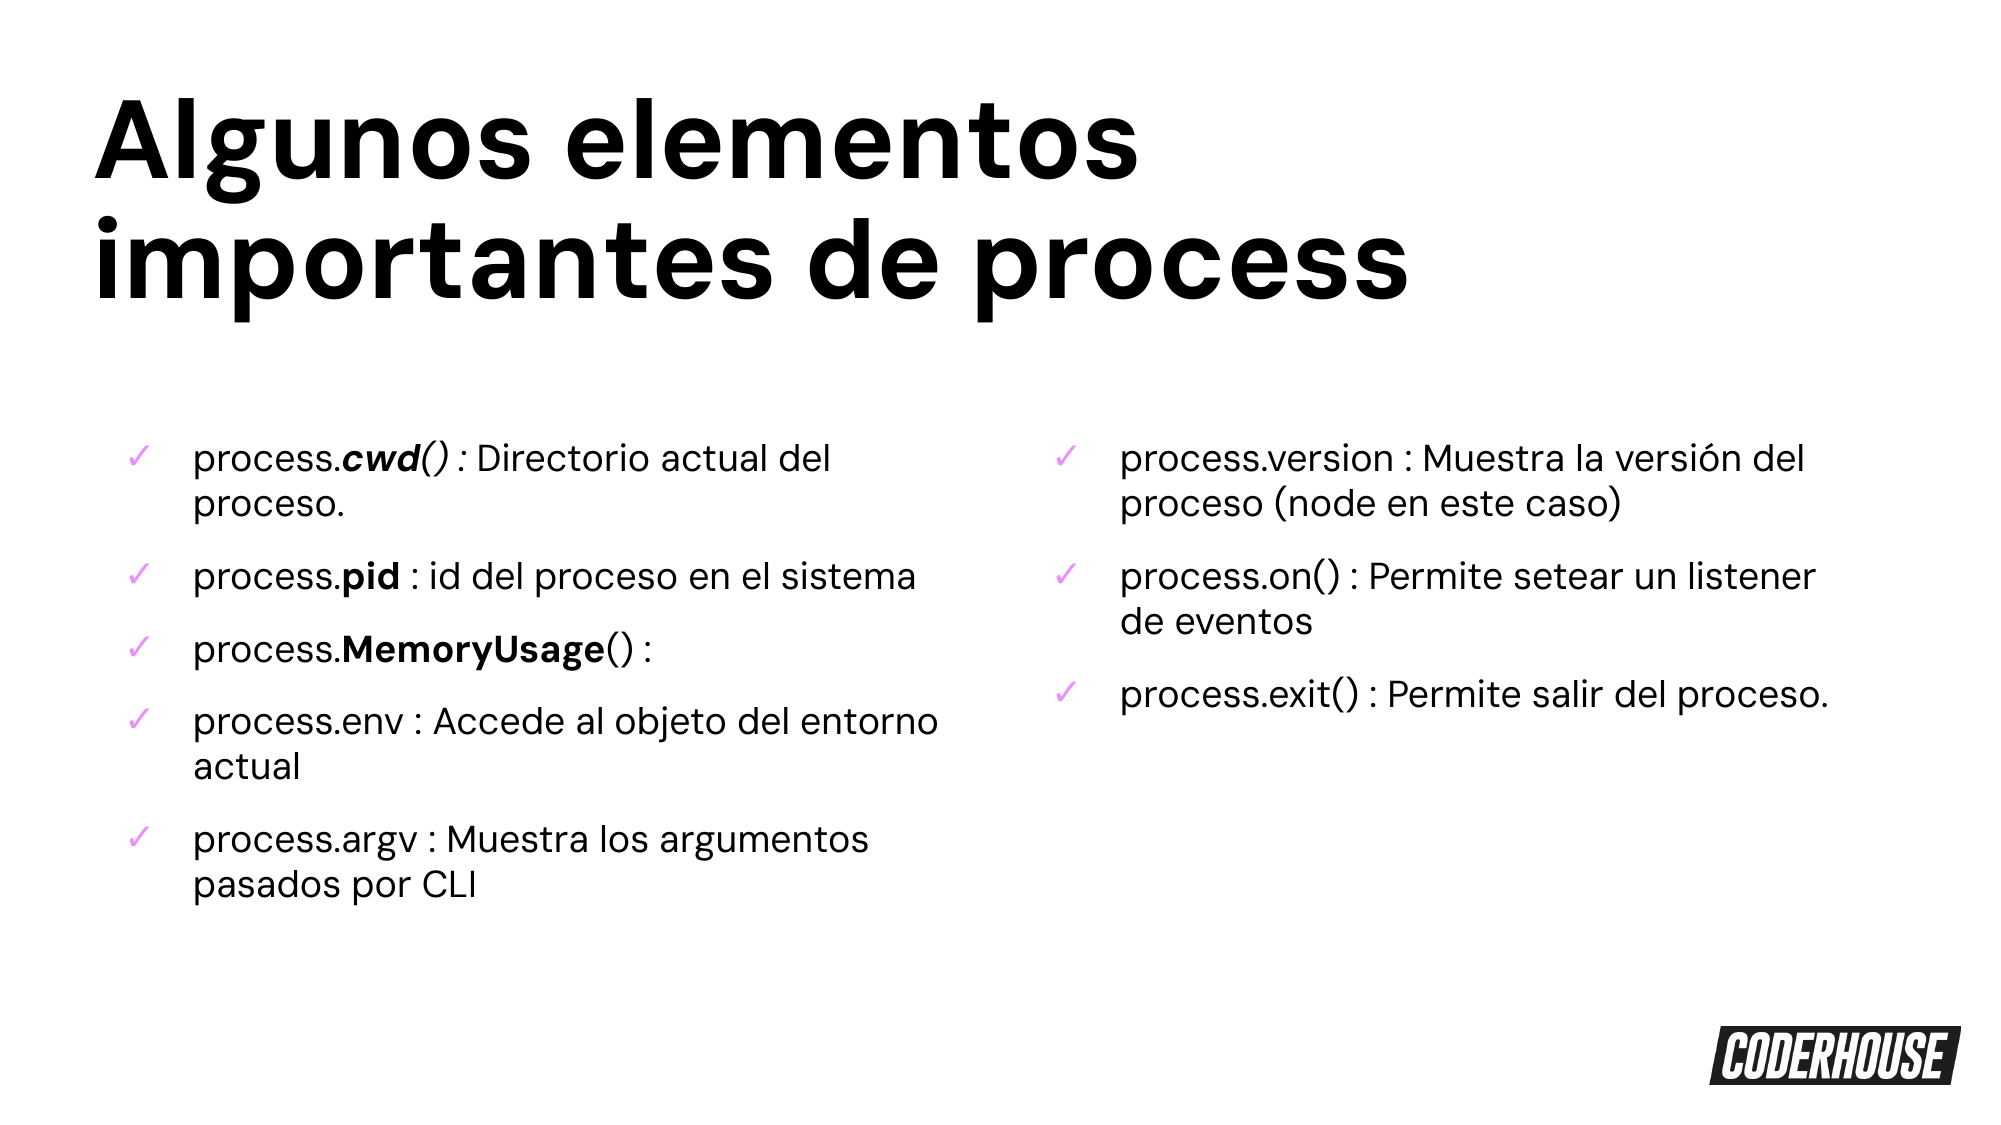

Algunos elementos importantes de process
process.cwd() : Directorio actual del proceso.
process.pid : id del proceso en el sistema
process.MemoryUsage() :
process.env : Accede al objeto del entorno actual
process.argv : Muestra los argumentos pasados por CLI
process.version : Muestra la versión del proceso (node en este caso)
process.on() : Permite setear un listener de eventos
process.exit() : Permite salir del proceso.